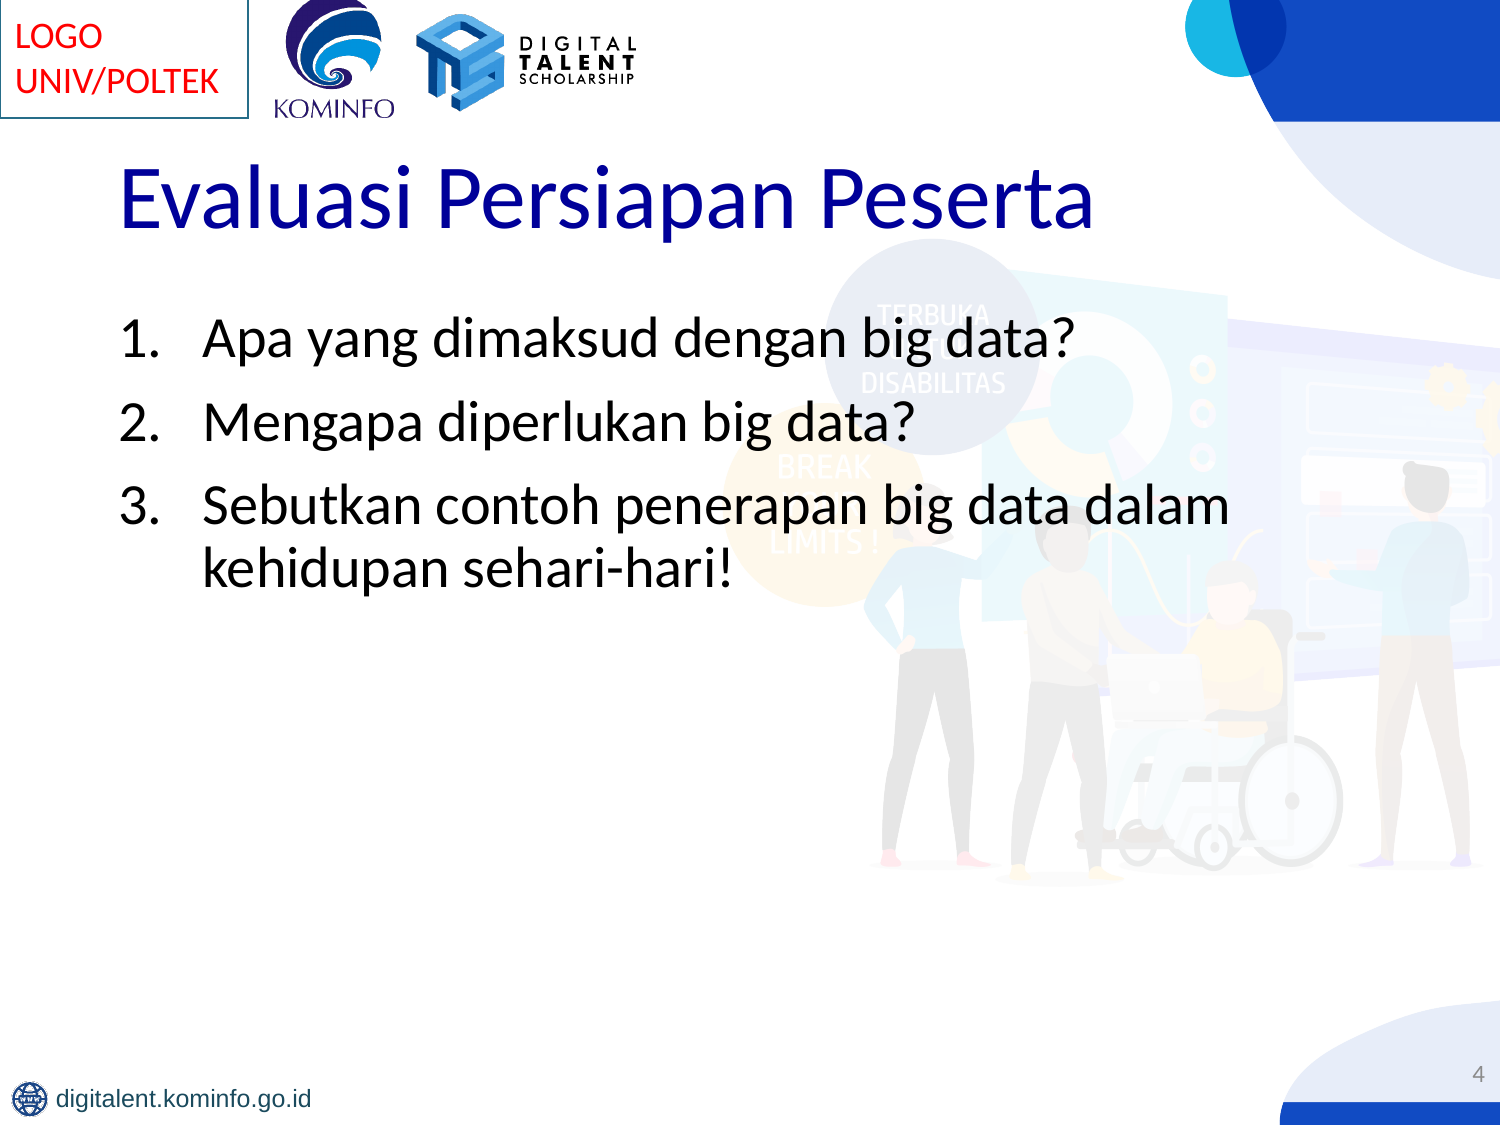

# Evaluasi Persiapan Peserta
Apa yang dimaksud dengan big data?
Mengapa diperlukan big data?
Sebutkan contoh penerapan big data dalam kehidupan sehari-hari!

4